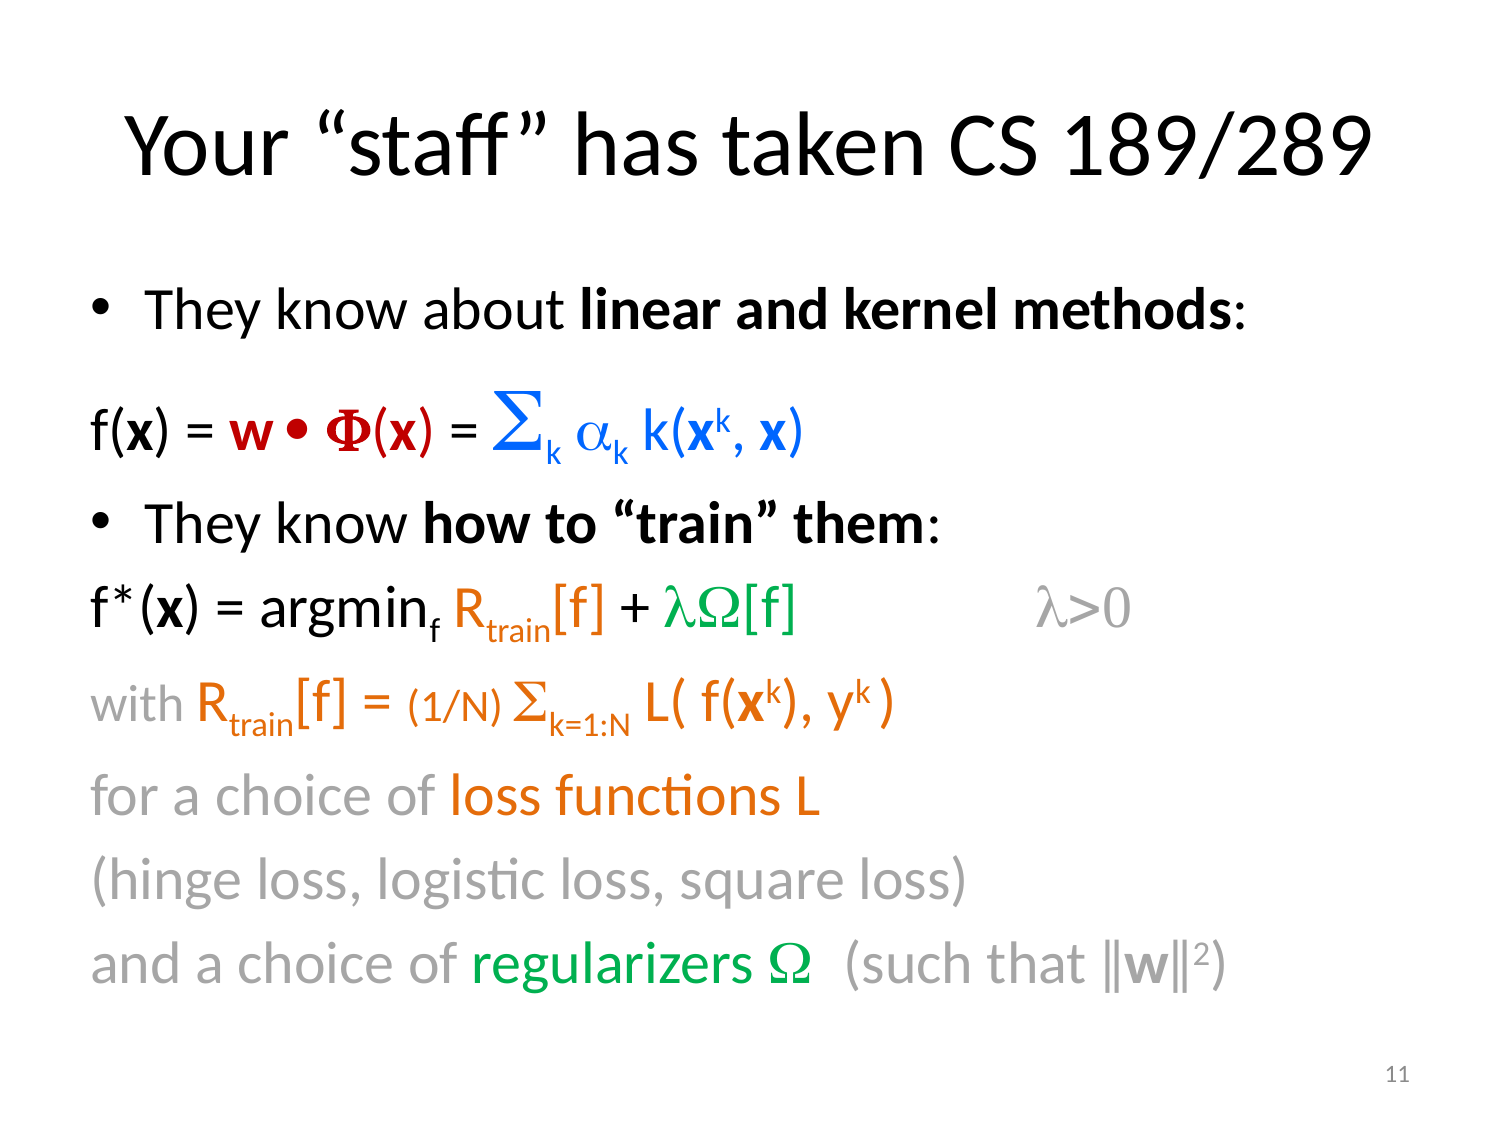

# Your “staff” has taken CS 189/289
They know about linear and kernel methods:
f(x) = w • Φ(x) = Σk αk k(xk, x)
They know how to “train” them:
f*(x) = argminf Rtrain[f] + λΩ[f] 		λ>0
with Rtrain[f] = (1/N) Σk=1:N L( f(xk), yk )
for a choice of loss functions L
(hinge loss, logistic loss, square loss)
and a choice of regularizers Ω (such that ǁwǁ2)
11